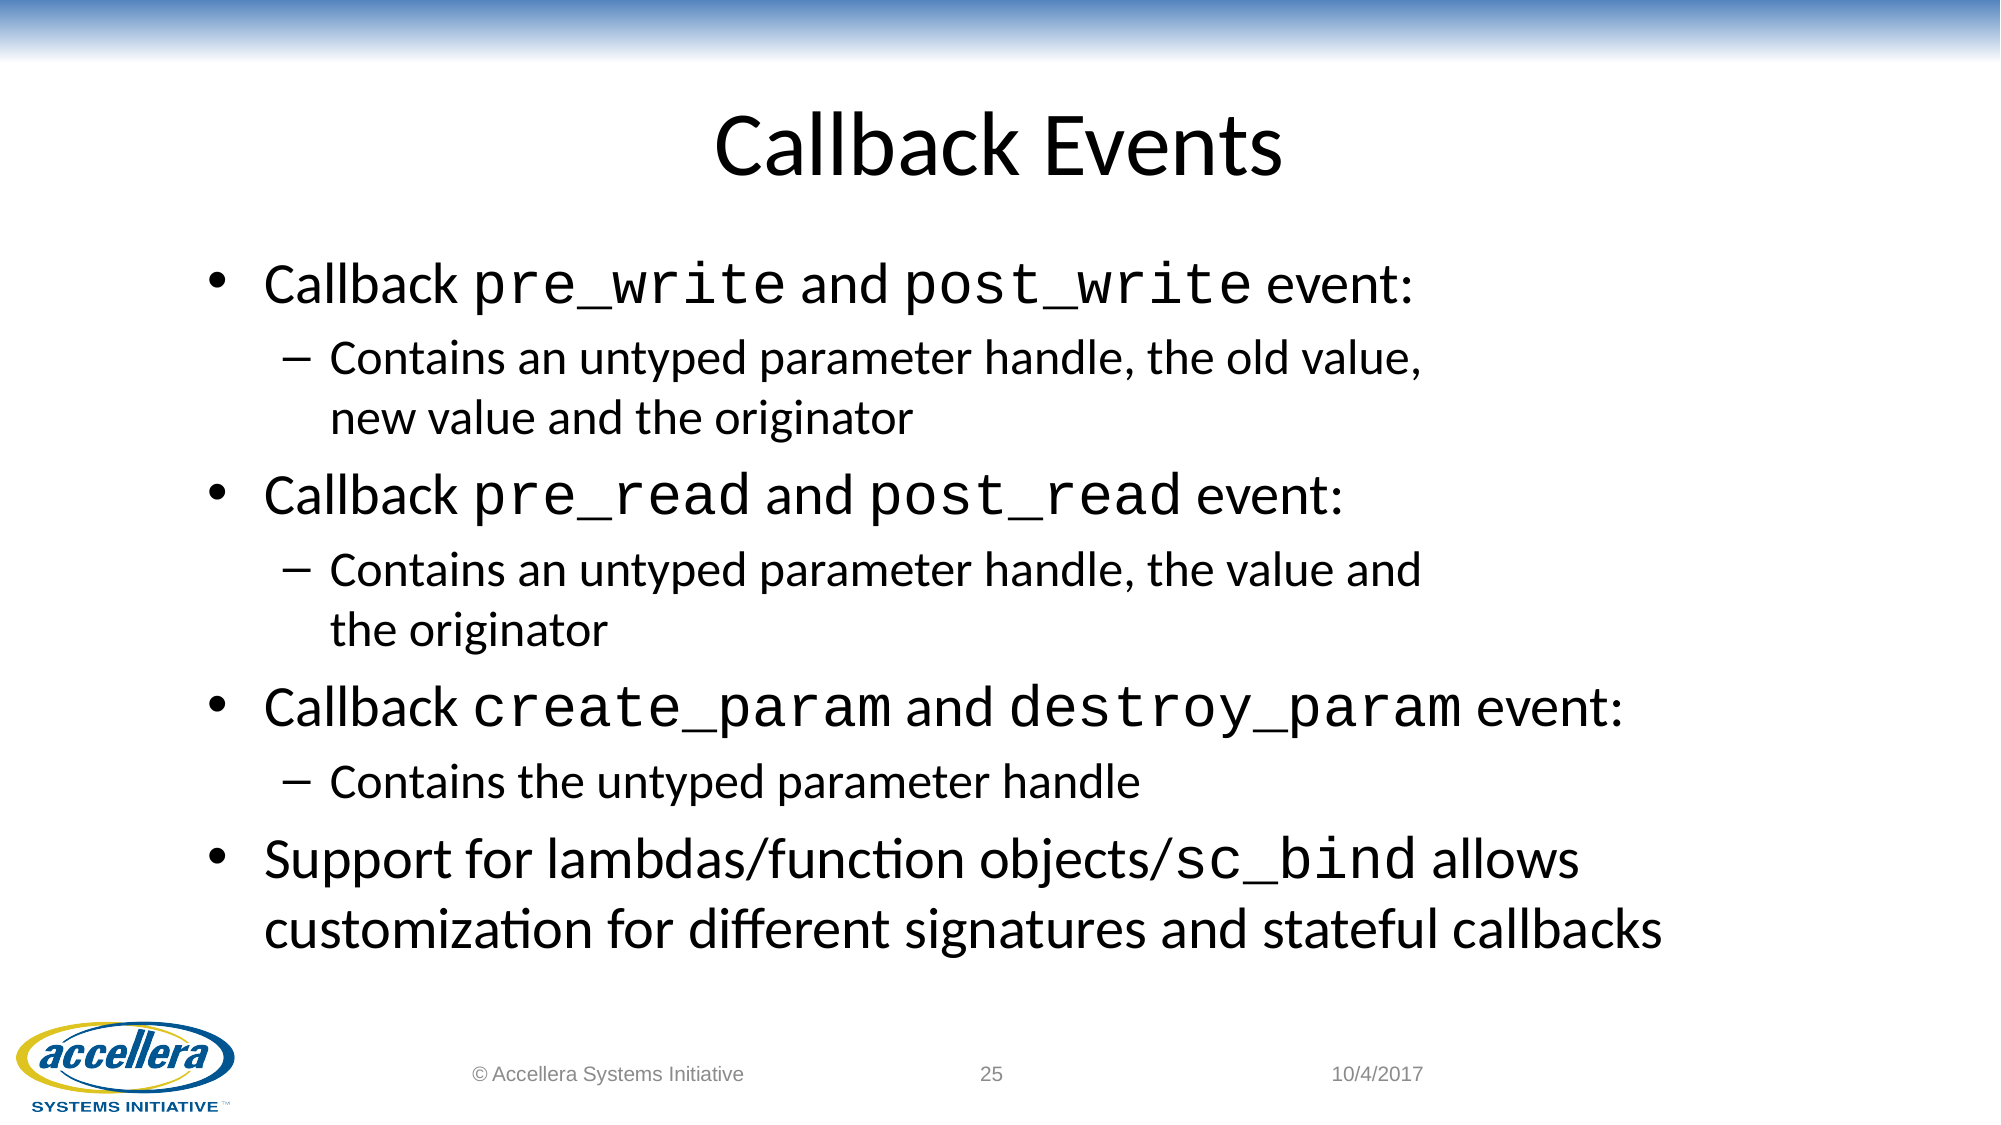

# Callback Events
Callback pre_write and post_write event:
Contains an untyped parameter handle, the old value,
new value and the originator
Callback pre_read and post_read event:
Contains an untyped parameter handle, the value and
the originator
Callback create_param and destroy_param event:
Contains the untyped parameter handle
Support for lambdas/function objects/sc_bind allows customization for different signatures and stateful callbacks
© Accellera Systems Initiative
25
10/4/2017